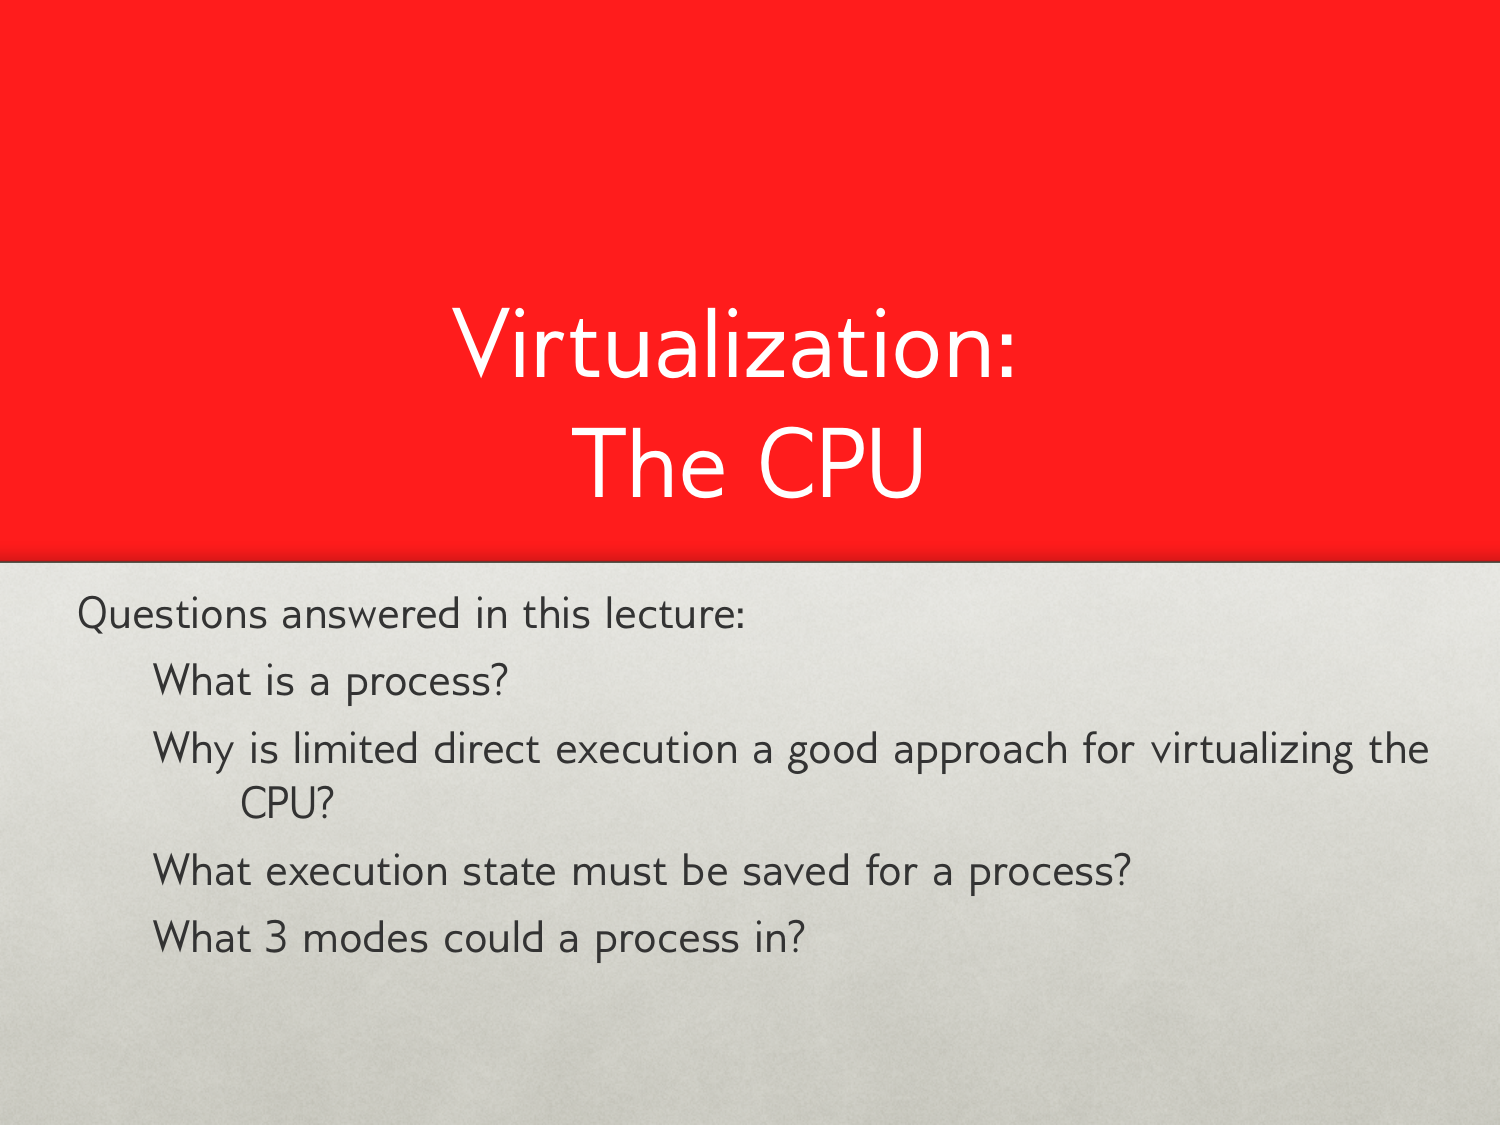

# Virtualization: The CPU
Questions answered in this lecture:
What is a process?
Why is limited direct execution a good approach for virtualizing the CPU?
What execution state must be saved for a process?
What 3 modes could a process in?